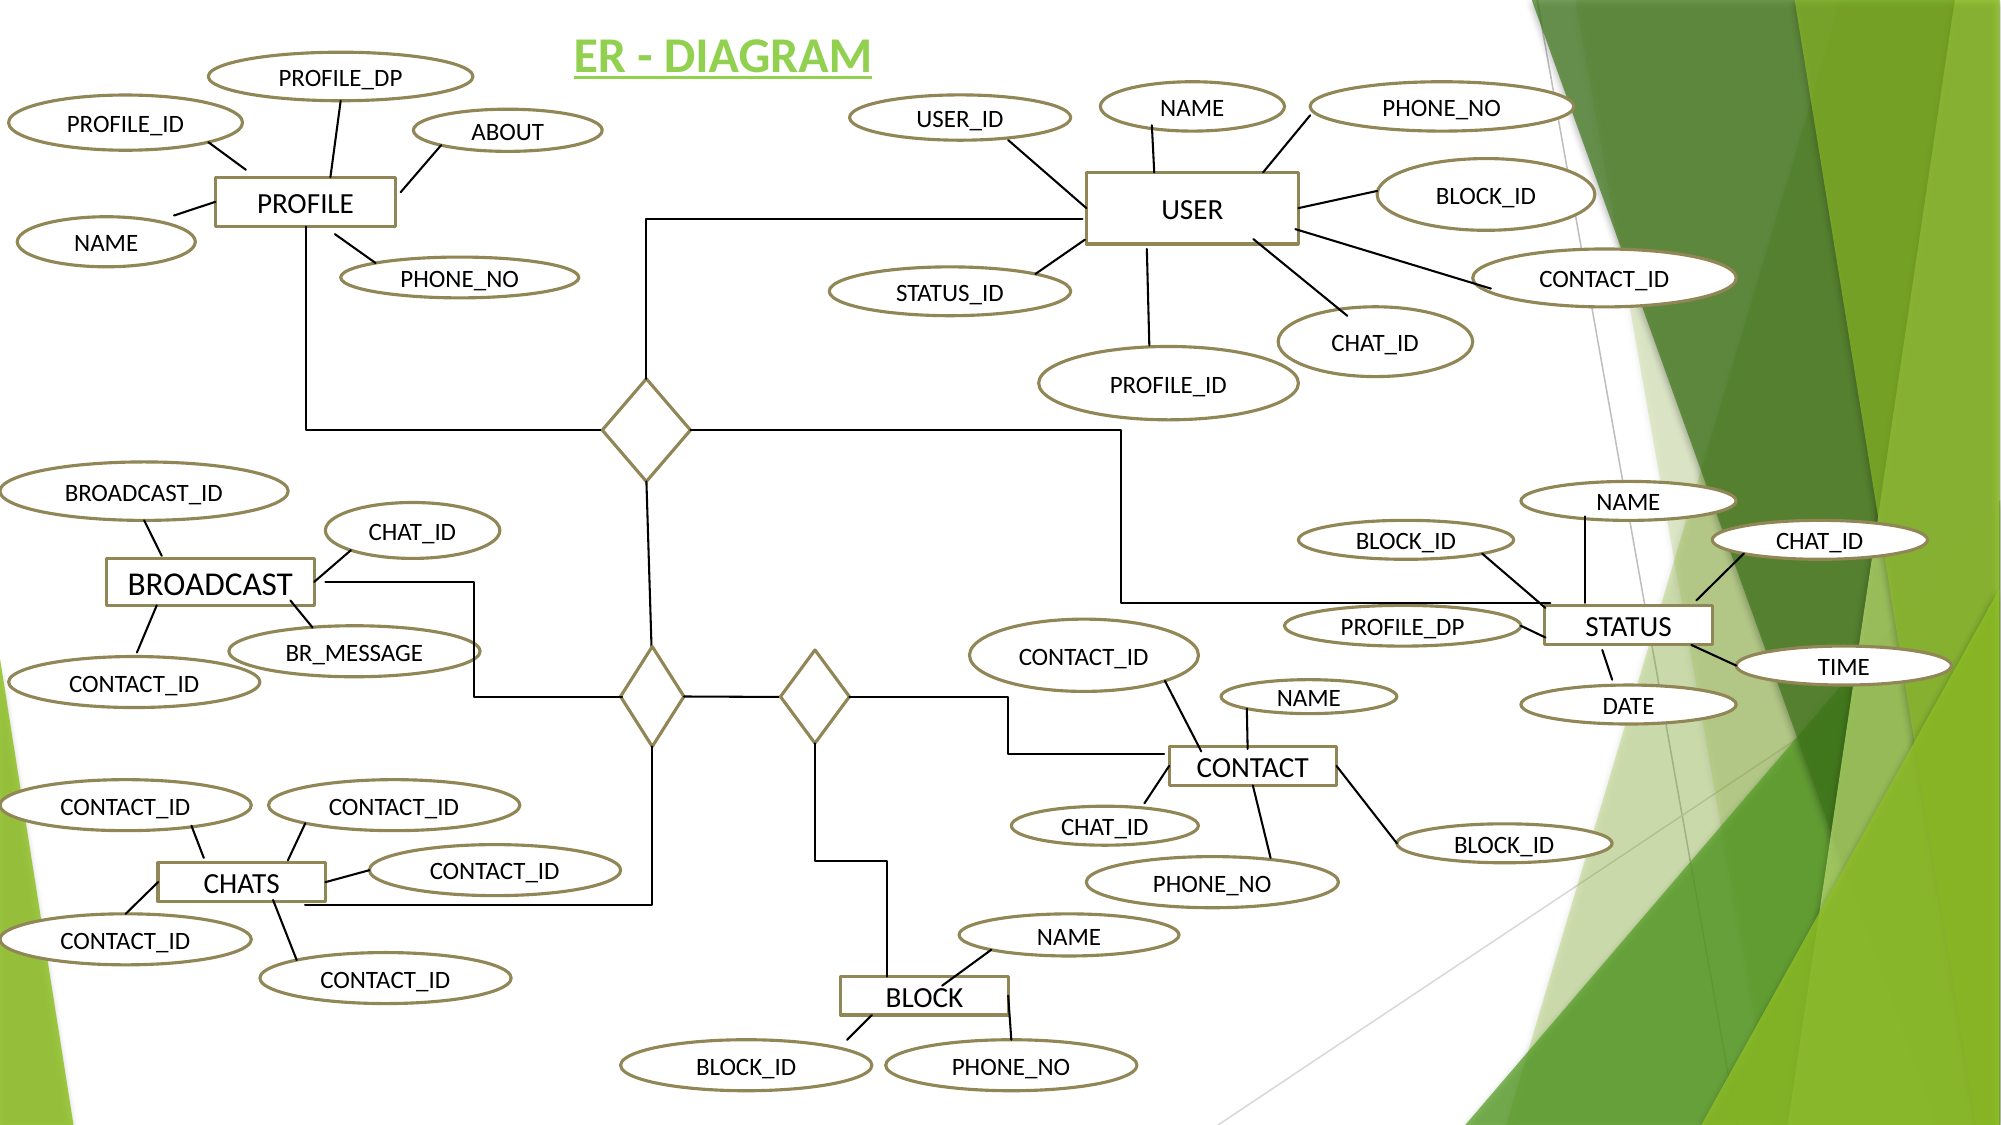

ER - DIAGRAM
PROFILE_DP
NAME
PHONE_NO
USER_ID
PROFILE_ID
ABOUT
BLOCK_ID
USER
PROFILE
NAME
CONTACT_ID
PHONE_NO
STATUS_ID
CHAT_ID
PROFILE_ID

BROADCAST_ID
NAME
CHAT_ID
BLOCK_ID
CHAT_ID
BROADCAST
PROFILE_DP
STATUS
CONTACT_ID
BR_MESSAGE
TIME

CONTACT_ID
NAME
DATE
CONTACT
CONTACT_ID
CONTACT_ID
CHAT_ID
BLOCK_ID
CONTACT_ID
PHONE_NO
CHATS
CONTACT_ID
NAME
CONTACT_ID
BLOCK
BLOCK_ID
PHONE_NO